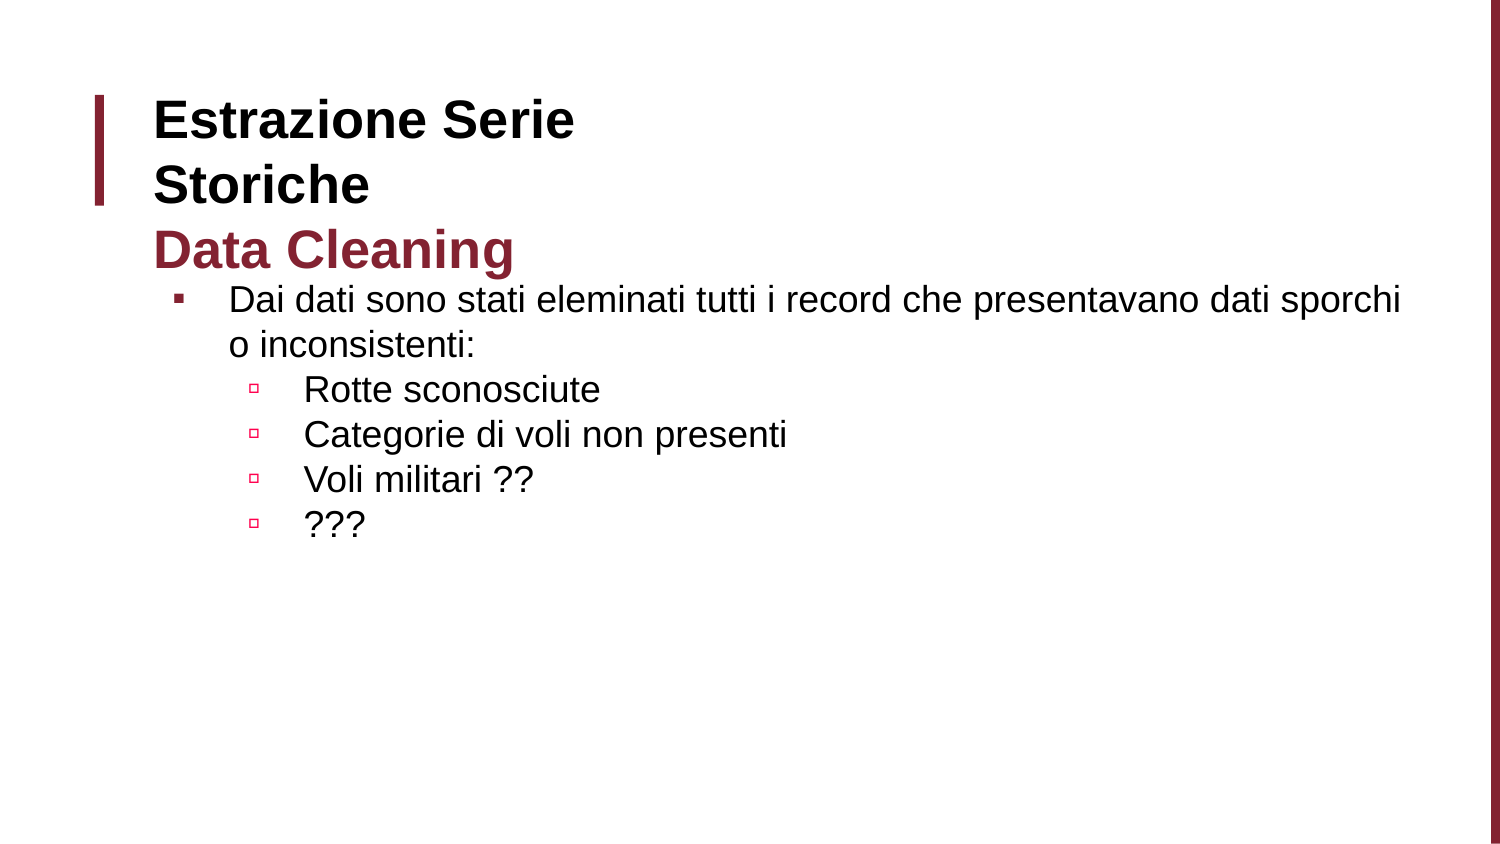

# Estrazione Serie Storiche Data Cleaning
Dai dati sono stati eleminati tutti i record che presentavano dati sporchi o inconsistenti:
Rotte sconosciute
Categorie di voli non presenti
Voli militari ??
???